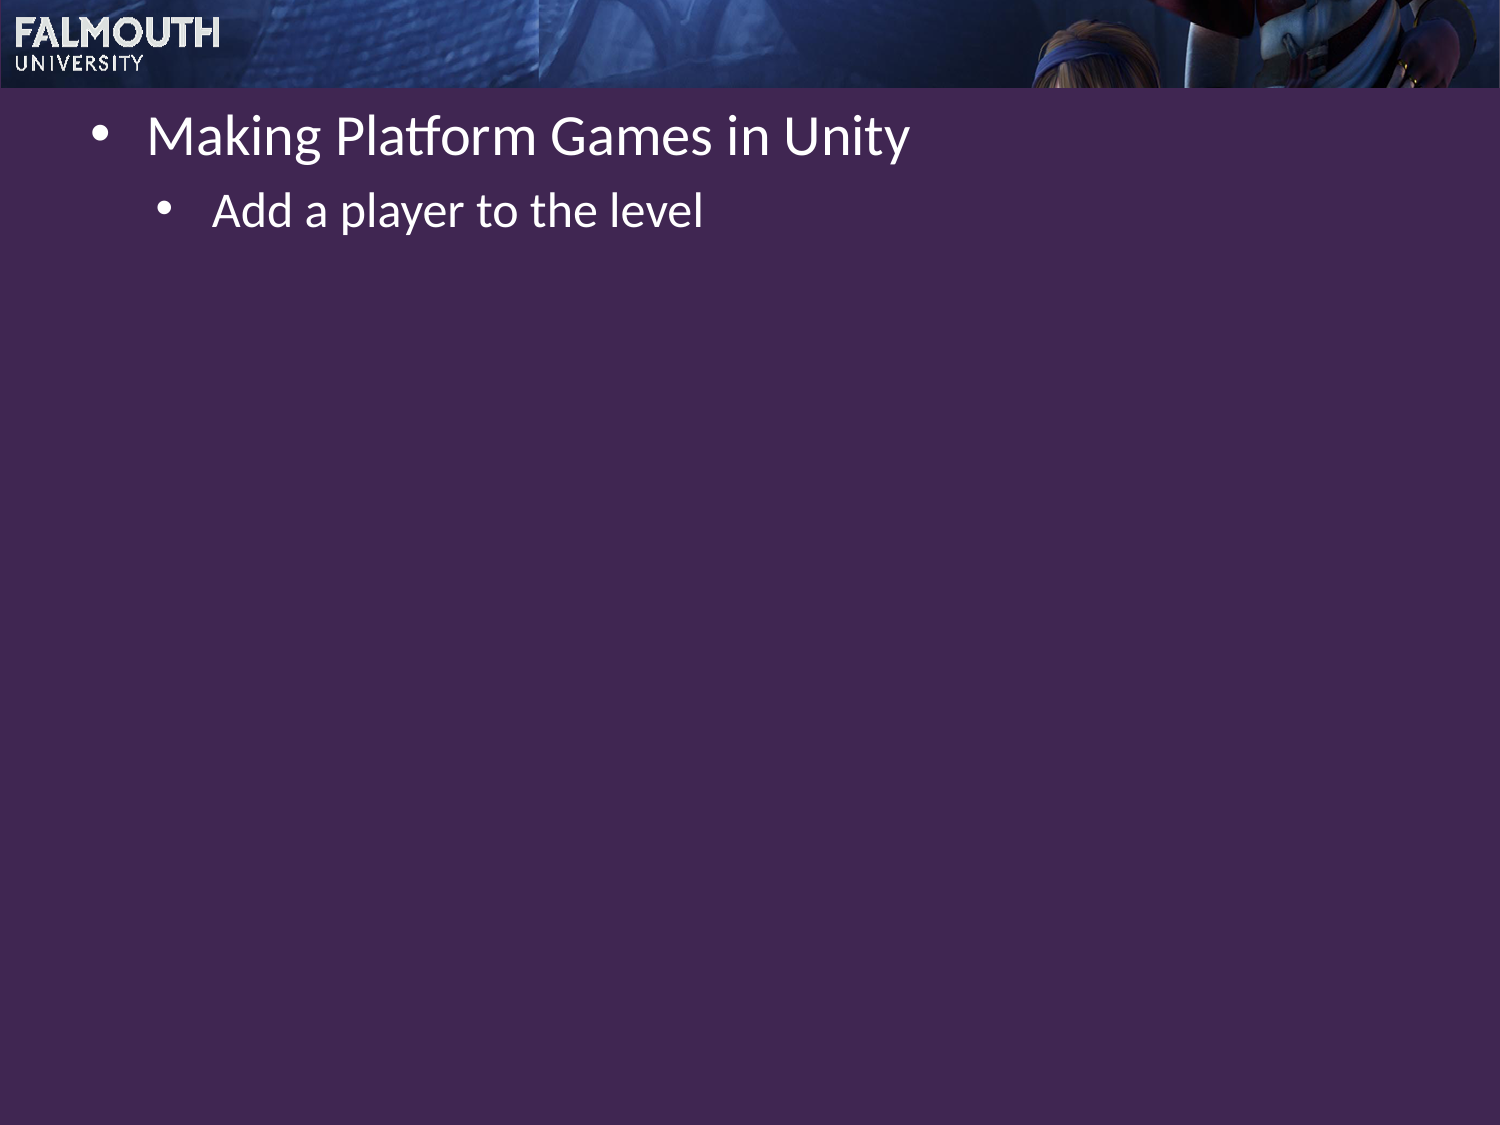

Making Platform Games in Unity
Add a player to the level